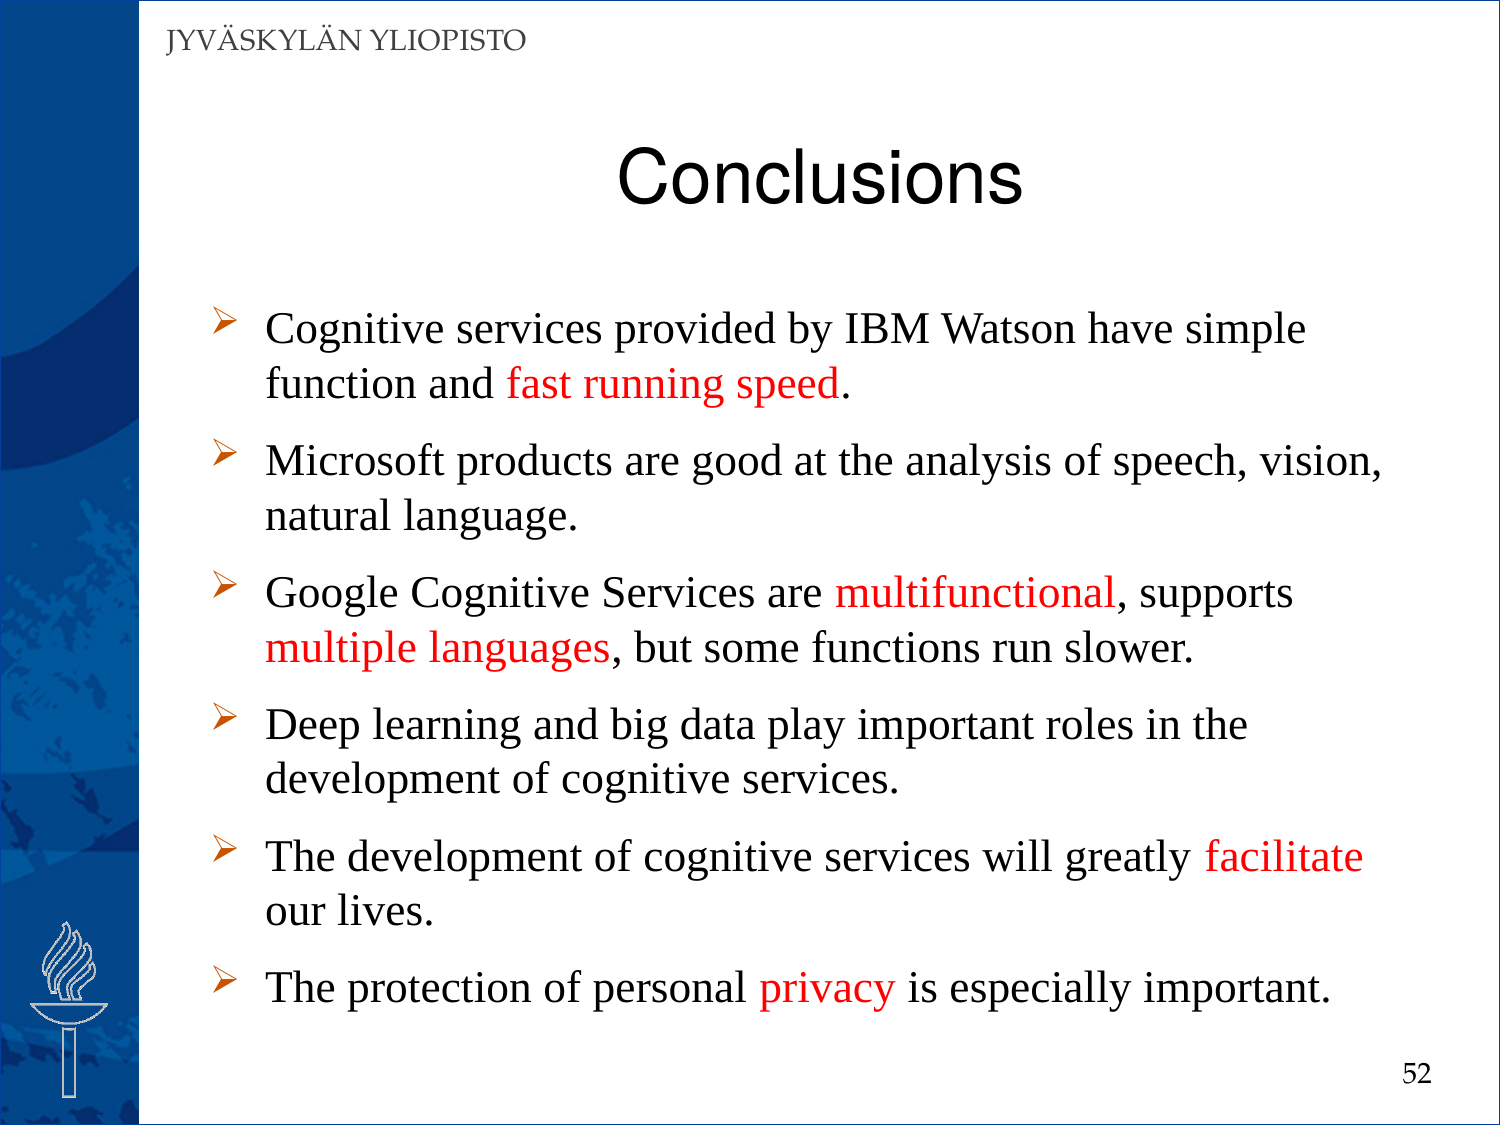

# Conclusions
Cognitive services provided by IBM Watson have simple function and fast running speed.
Microsoft products are good at the analysis of speech, vision, natural language.
Google Cognitive Services are multifunctional, supports multiple languages, but some functions run slower.
Deep learning and big data play important roles in the development of cognitive services.
The development of cognitive services will greatly facilitate our lives.
The protection of personal privacy is especially important.
52